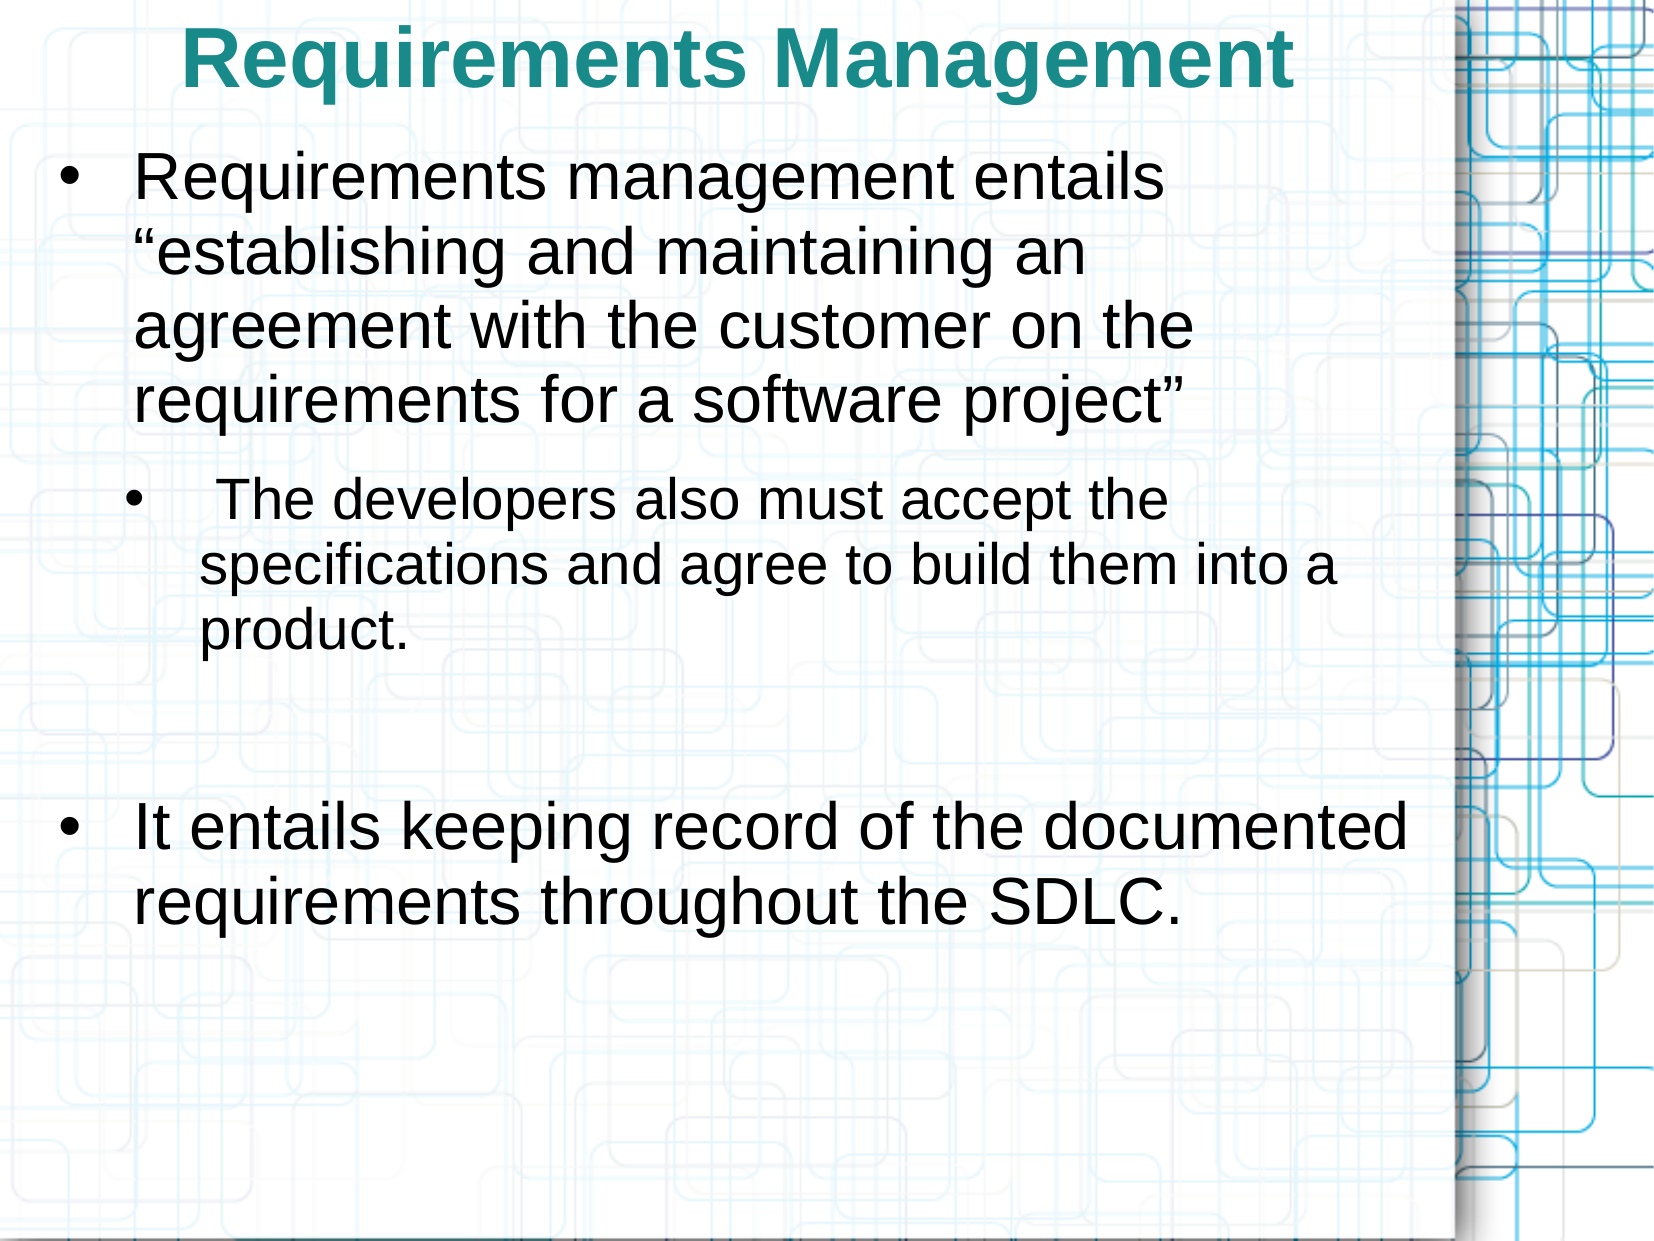

# Requirements Management
Requirements management entails “establishing and maintaining an agreement with the customer on the requirements for a software project”
 The developers also must accept the specifications and agree to build them into a product.

It entails keeping record of the documented requirements throughout the SDLC.